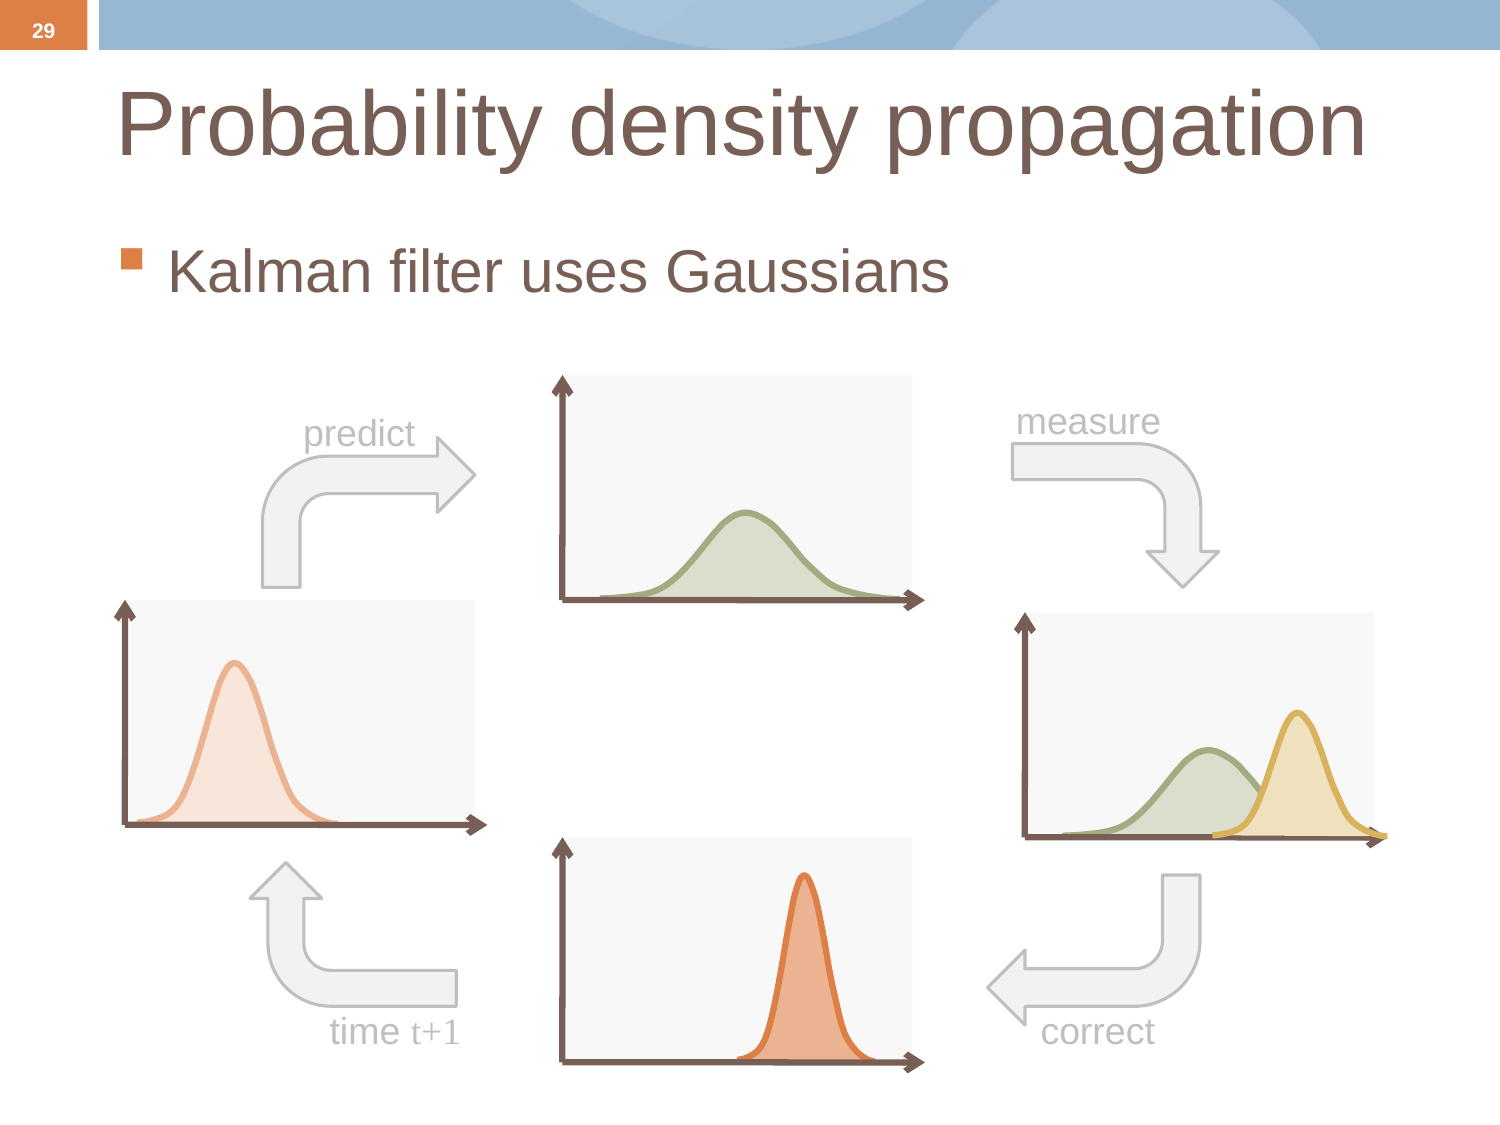

29
# Probability density propagation
Kalman filter uses Gaussians

measure
predict

time t+1
correct